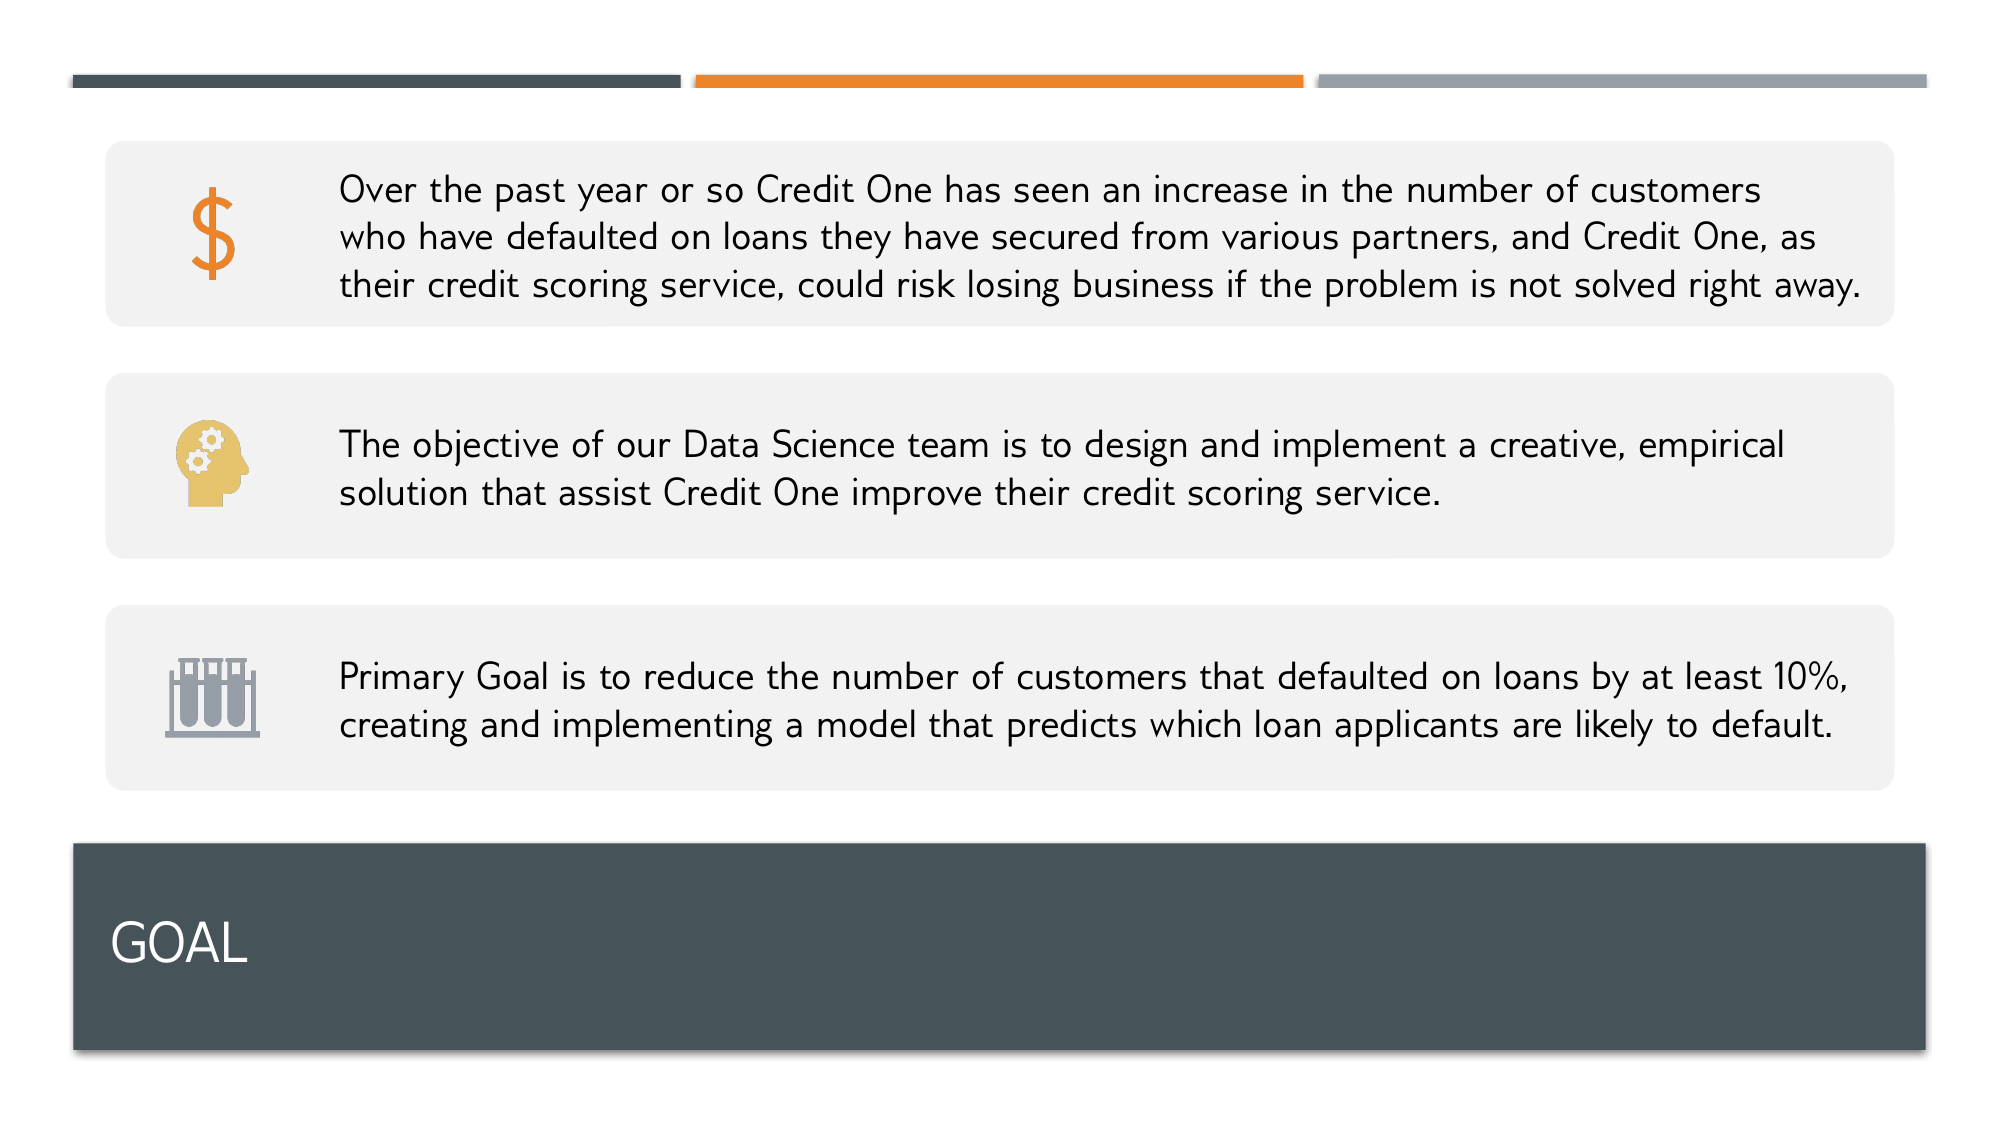

Over the past year or so Credit One has seen an increase in the number of customers who have defaulted on loans they have secured from various partners, and Credit One, as their credit scoring service, could risk losing business if the problem is not solved right away.
The objective of our Data Science team is to design and implement a creative, empirical solution that assist Credit One improve their credit scoring service.
Primary Goal is to reduce the number of customers that defaulted on loans by at least 10%, creating and implementing a model that predicts which loan applicants are likely to default.

# Goal